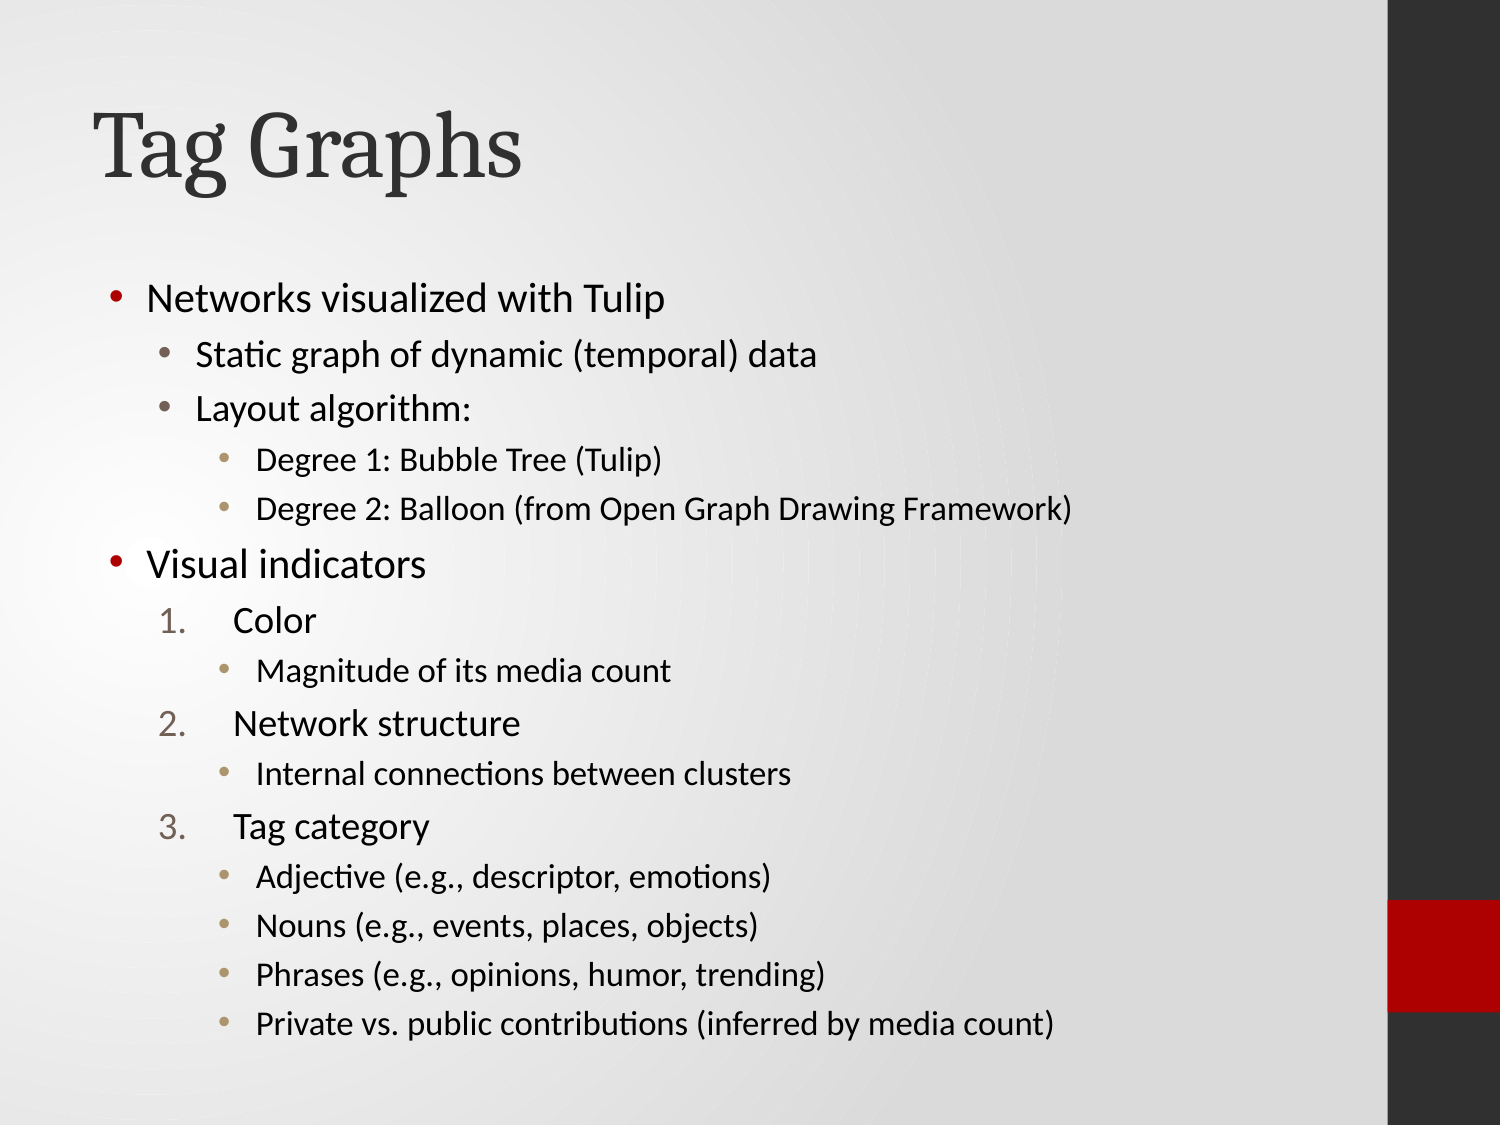

# Tag Graphs
Networks visualized with Tulip
Static graph of dynamic (temporal) data
Layout algorithm:
Degree 1: Bubble Tree (Tulip)
Degree 2: Balloon (from Open Graph Drawing Framework)
Visual indicators
Color
Magnitude of its media count
Network structure
Internal connections between clusters
Tag category
Adjective (e.g., descriptor, emotions)
Nouns (e.g., events, places, objects)
Phrases (e.g., opinions, humor, trending)
Private vs. public contributions (inferred by media count)